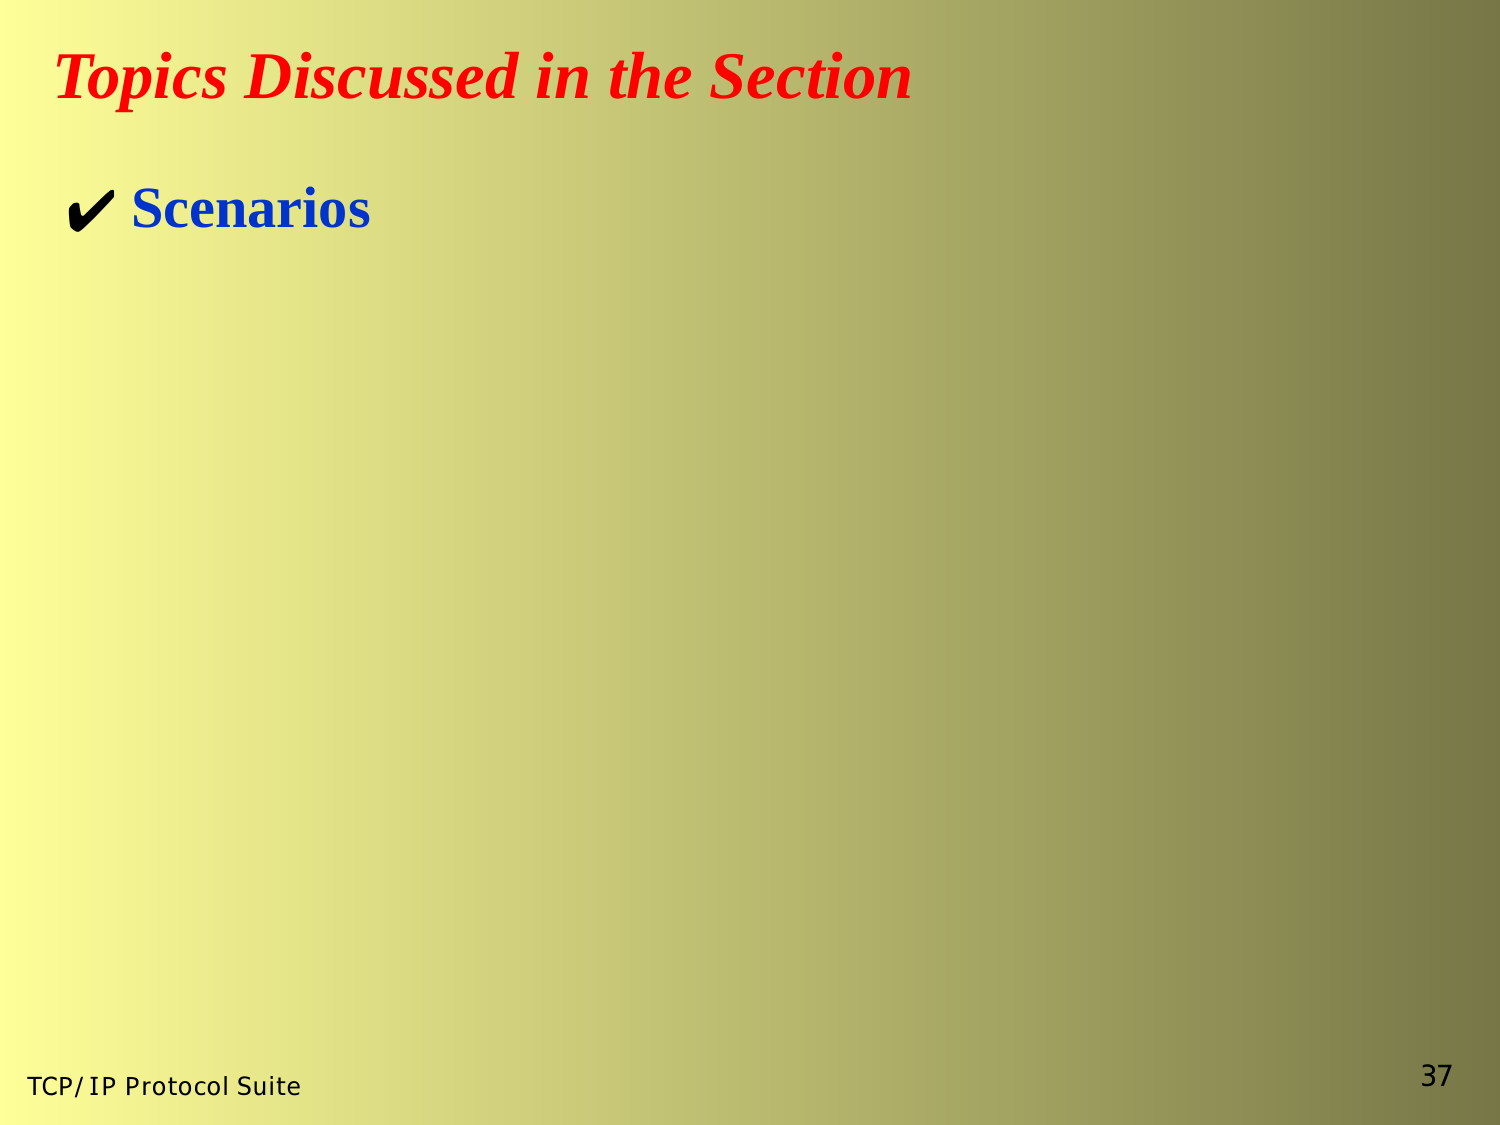

Topics Discussed in the Section
 Scenarios
37
TCP/IP Protocol Suite